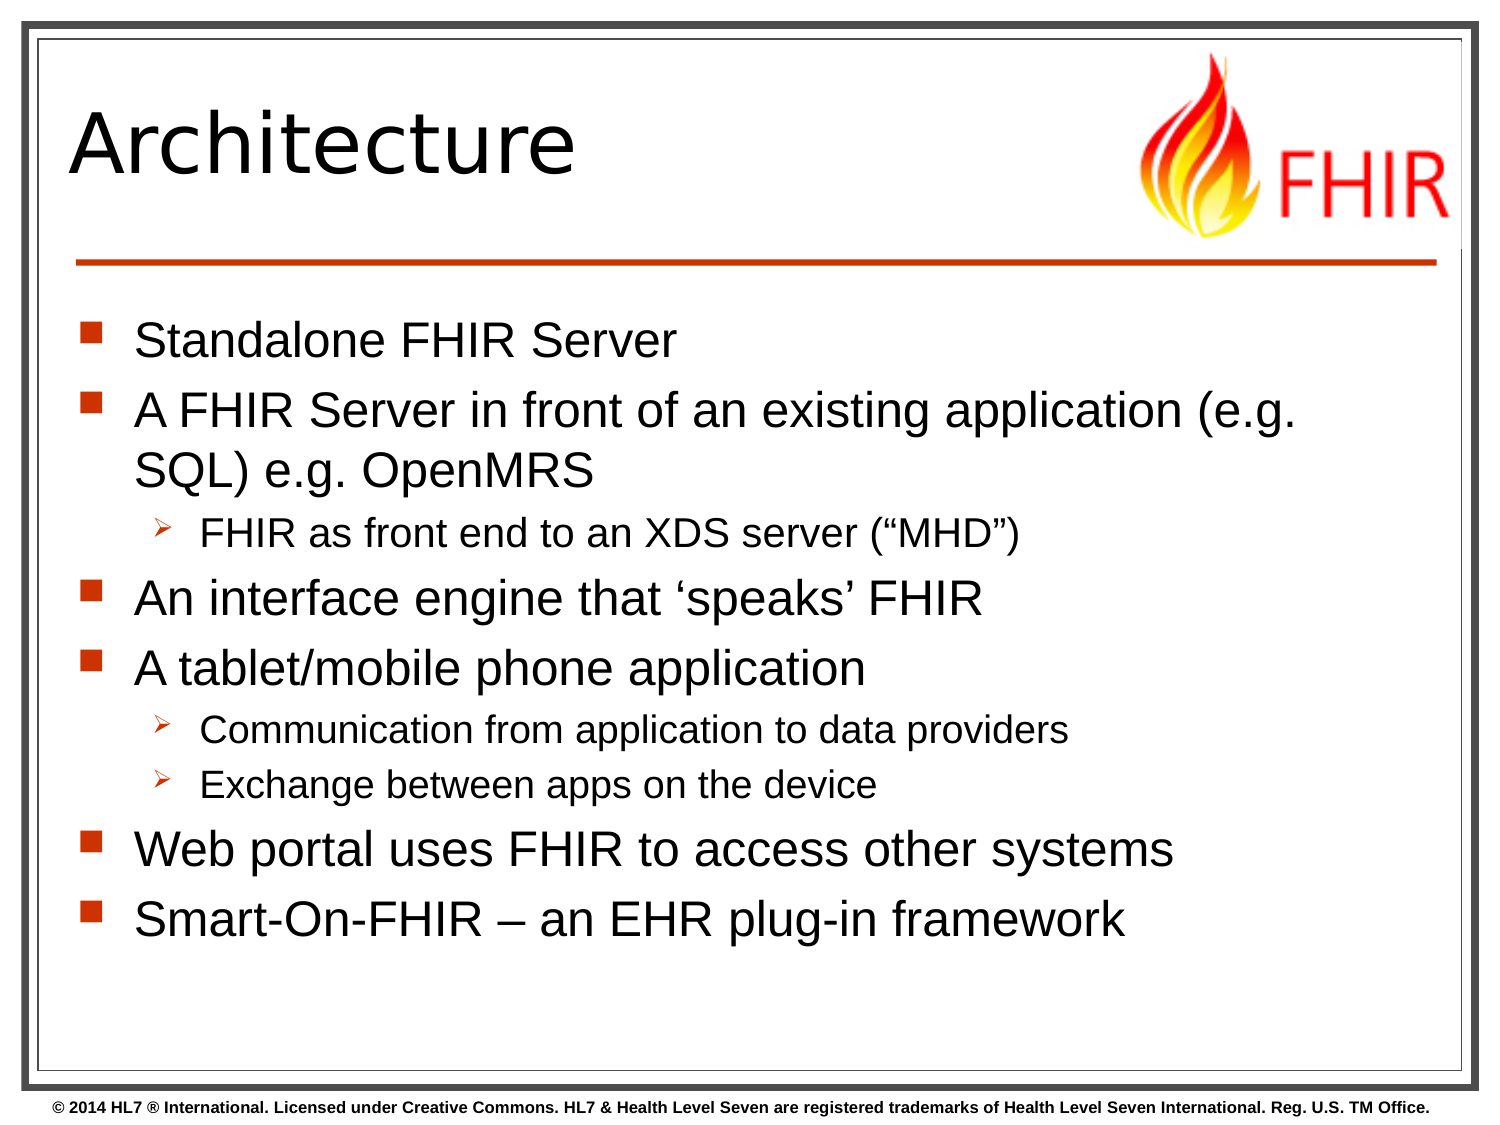

# Architecture
Standalone FHIR Server
A FHIR Server in front of an existing application (e.g. SQL) e.g. OpenMRS
FHIR as front end to an XDS server (“MHD”)
An interface engine that ‘speaks’ FHIR
A tablet/mobile phone application
Communication from application to data providers
Exchange between apps on the device
Web portal uses FHIR to access other systems
Smart-On-FHIR – an EHR plug-in framework